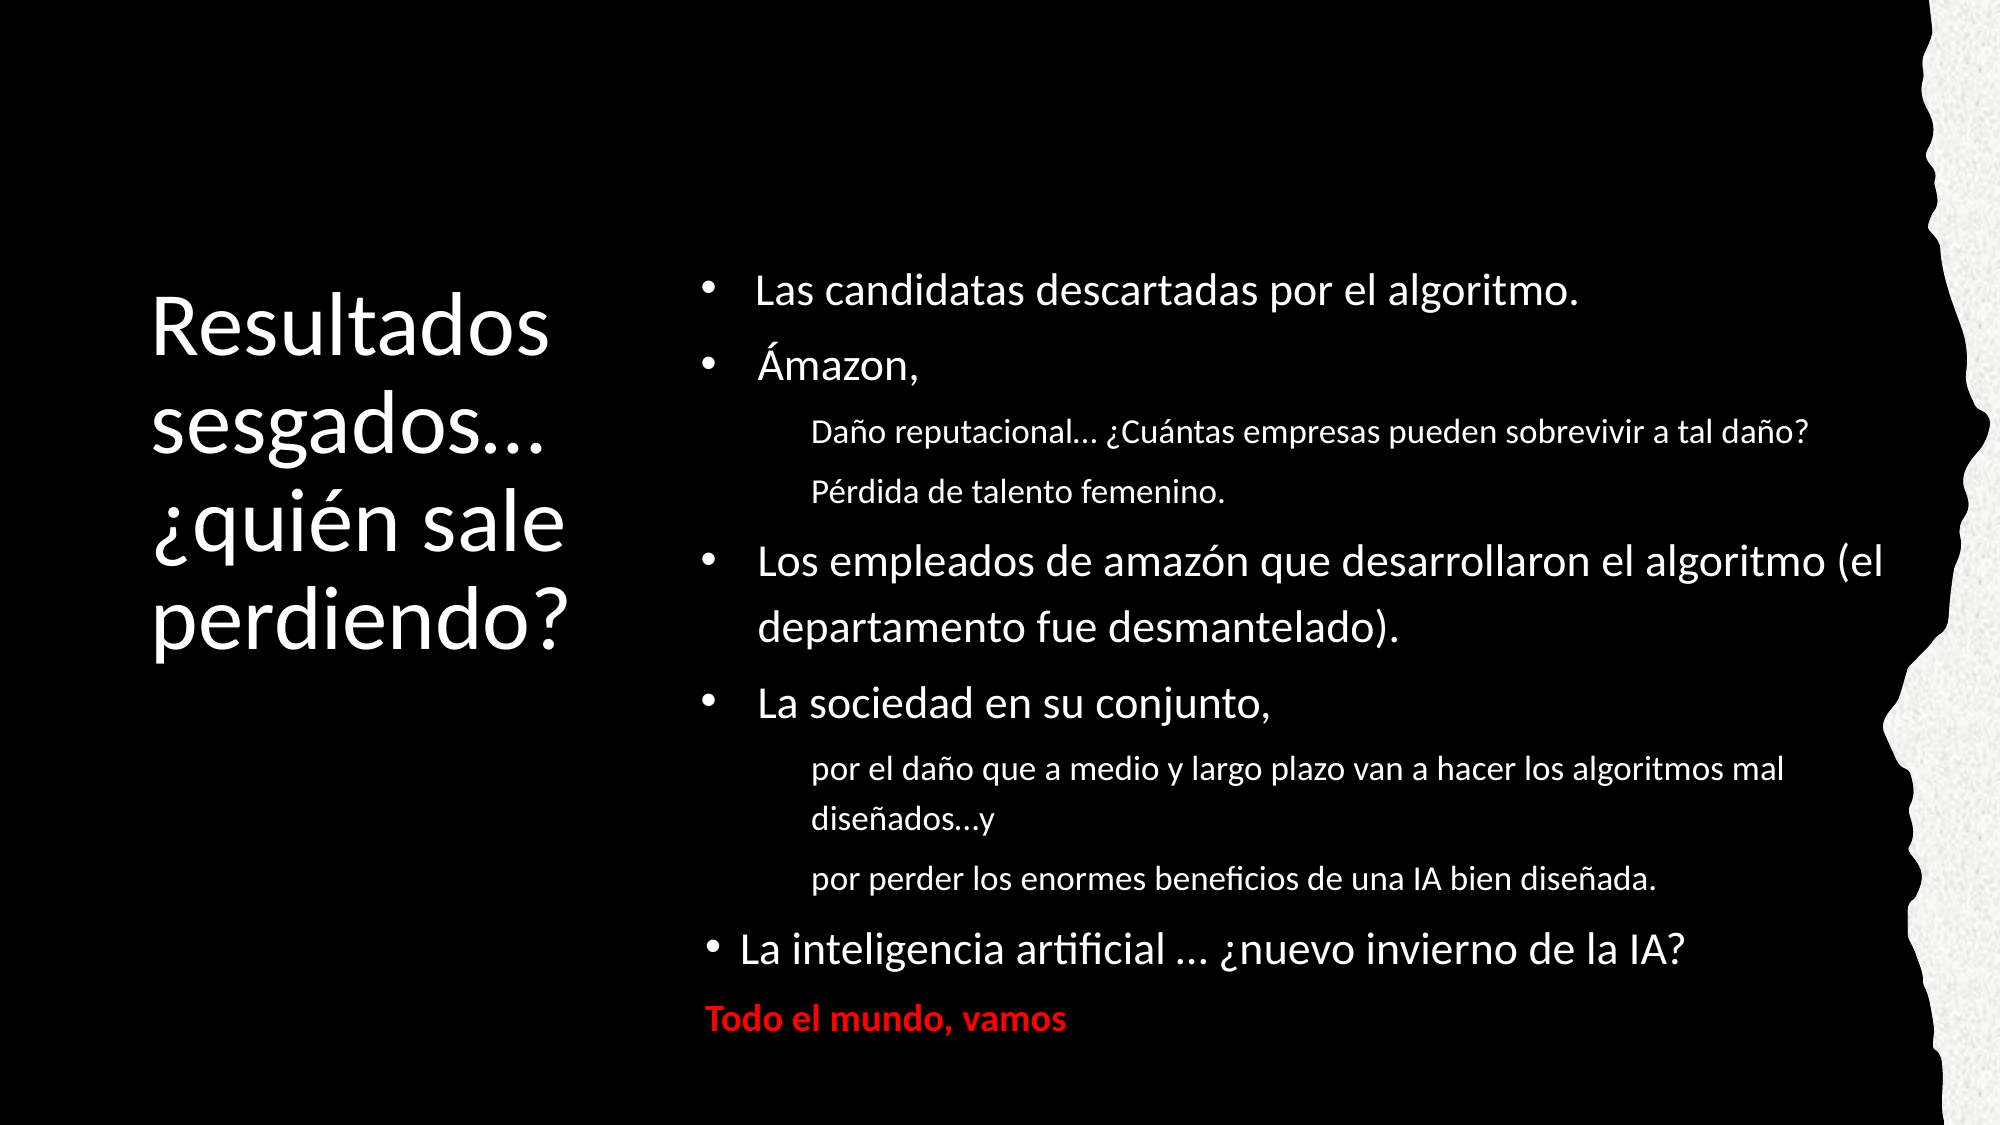

Las candidatas descartadas por el algoritmo.
Ámazon,
Daño reputacional… ¿Cuántas empresas pueden sobrevivir a tal daño?
Pérdida de talento femenino.
Los empleados de amazón que desarrollaron el algoritmo (el departamento fue desmantelado).
La sociedad en su conjunto,
por el daño que a medio y largo plazo van a hacer los algoritmos mal diseñados…y
por perder los enormes beneficios de una IA bien diseñada.
La inteligencia artificial … ¿nuevo invierno de la IA?
Todo el mundo, vamos

# Resultados sesgados… ¿quién sale perdiendo?